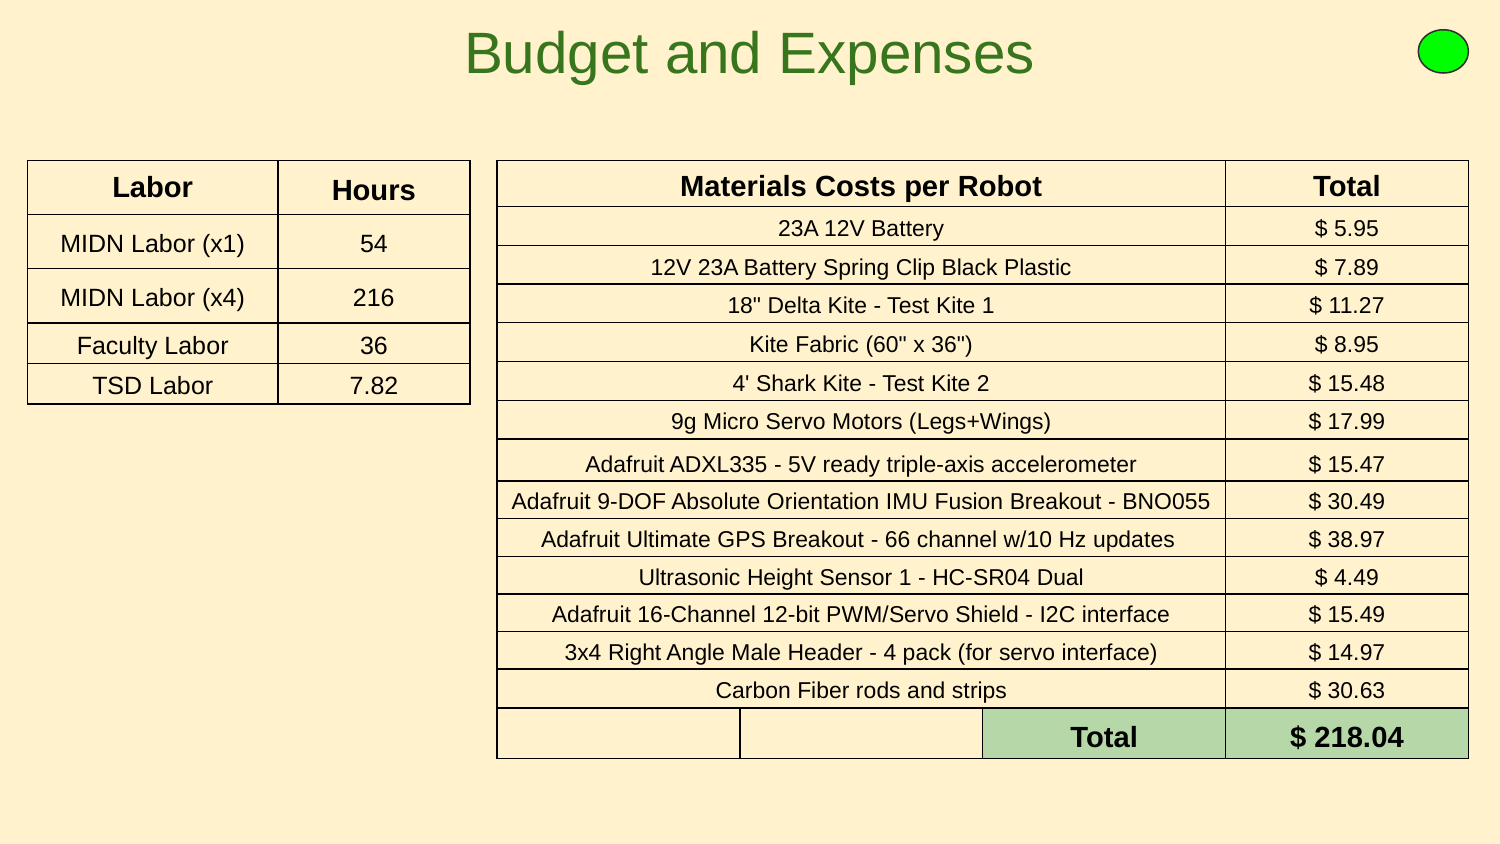

Budget and Expenses

| Labor | Hours |
| --- | --- |
| MIDN Labor (x1) | 54 |
| MIDN Labor (x4) | 216 |
| Faculty Labor | 36 |
| TSD Labor | 7.82 |
| Materials Costs per Robot |  |  | Total |
| --- | --- | --- | --- |
| 23A 12V Battery |  |  | $ 5.95 |
| 12V 23A Battery Spring Clip Black Plastic |  |  | $ 7.89 |
| 18" Delta Kite - Test Kite 1 |  |  | $ 11.27 |
| Kite Fabric (60" x 36") |  |  | $ 8.95 |
| 4' Shark Kite - Test Kite 2 |  |  | $ 15.48 |
| 9g Micro Servo Motors (Legs+Wings) |  |  | $ 17.99 |
| Adafruit ADXL335 - 5V ready triple-axis accelerometer |  |  | $ 15.47 |
| Adafruit 9-DOF Absolute Orientation IMU Fusion Breakout - BNO055 |  |  | $ 30.49 |
| Adafruit Ultimate GPS Breakout - 66 channel w/10 Hz updates |  |  | $ 38.97 |
| Ultrasonic Height Sensor 1 - HC-SR04 Dual |  |  | $ 4.49 |
| Adafruit 16-Channel 12-bit PWM/Servo Shield - I2C interface |  |  | $ 15.49 |
| 3x4 Right Angle Male Header - 4 pack (for servo interface) |  |  | $ 14.97 |
| Carbon Fiber rods and strips |  |  | $ 30.63 |
|  |  | Total | $ 218.04 |